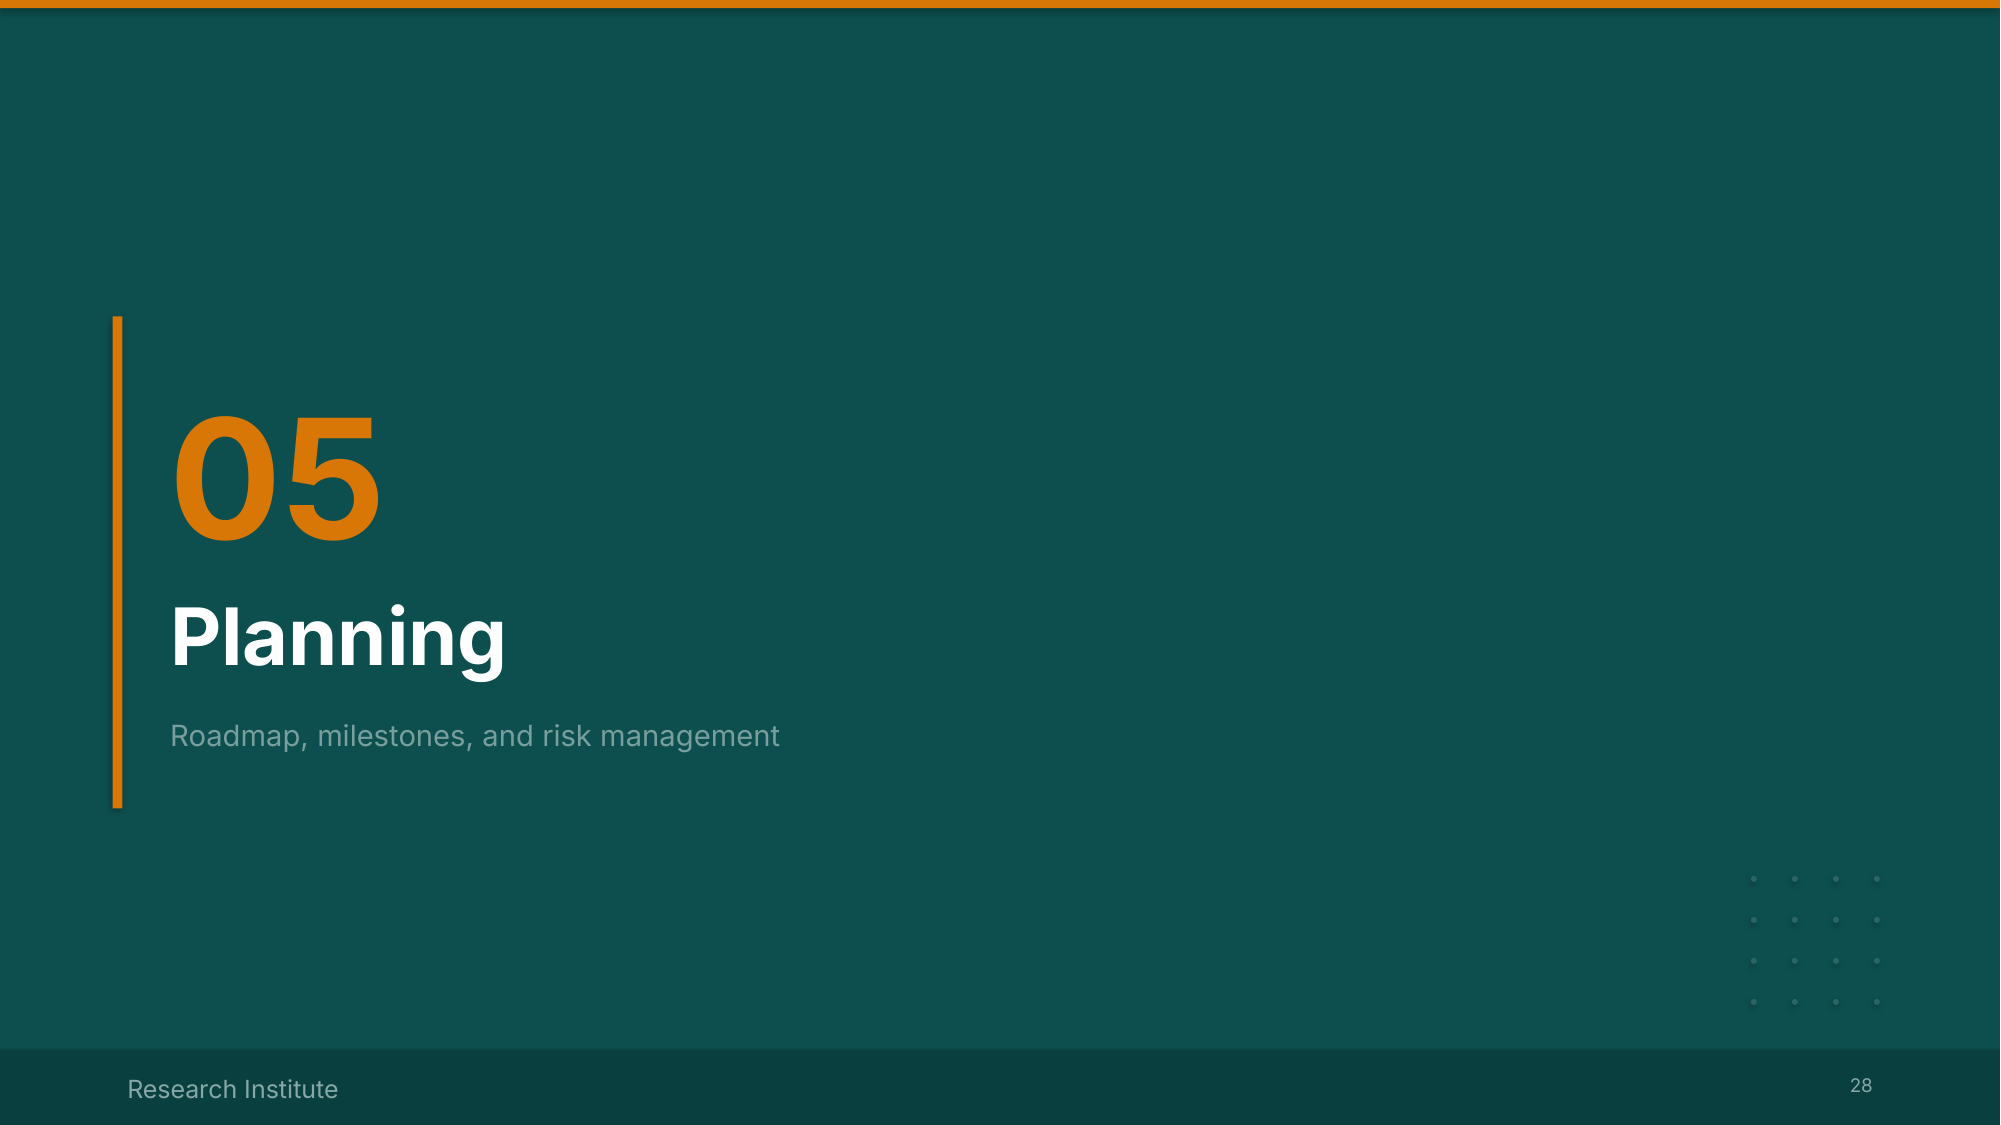

05
Planning
Roadmap, milestones, and risk management

Research Institute
28